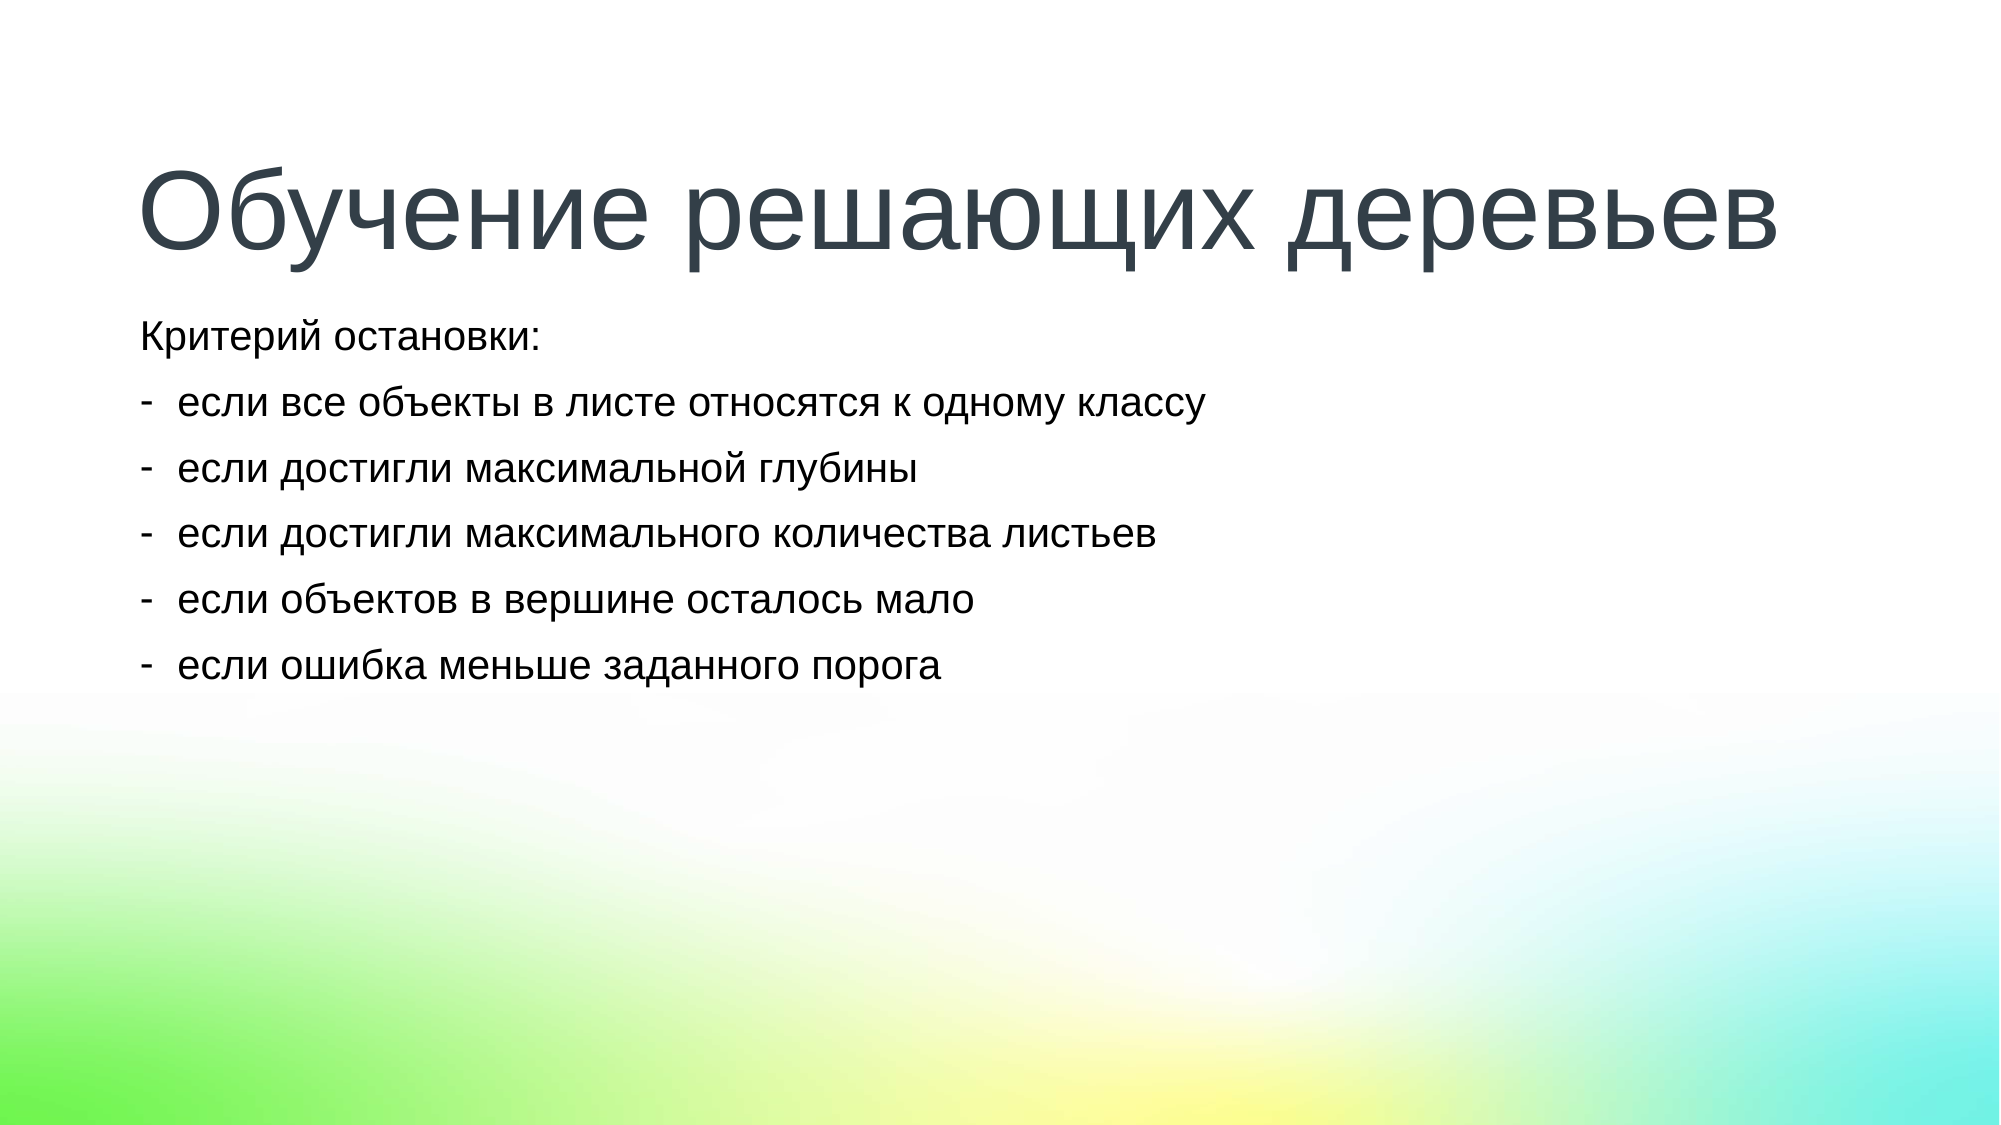

Обучение решающих деревьев
Критерий остановки:
если все объекты в листе относятся к одному классу
если достигли максимальной глубины
если достигли максимального количества листьев
если объектов в вершине осталось мало
если ошибка меньше заданного порога